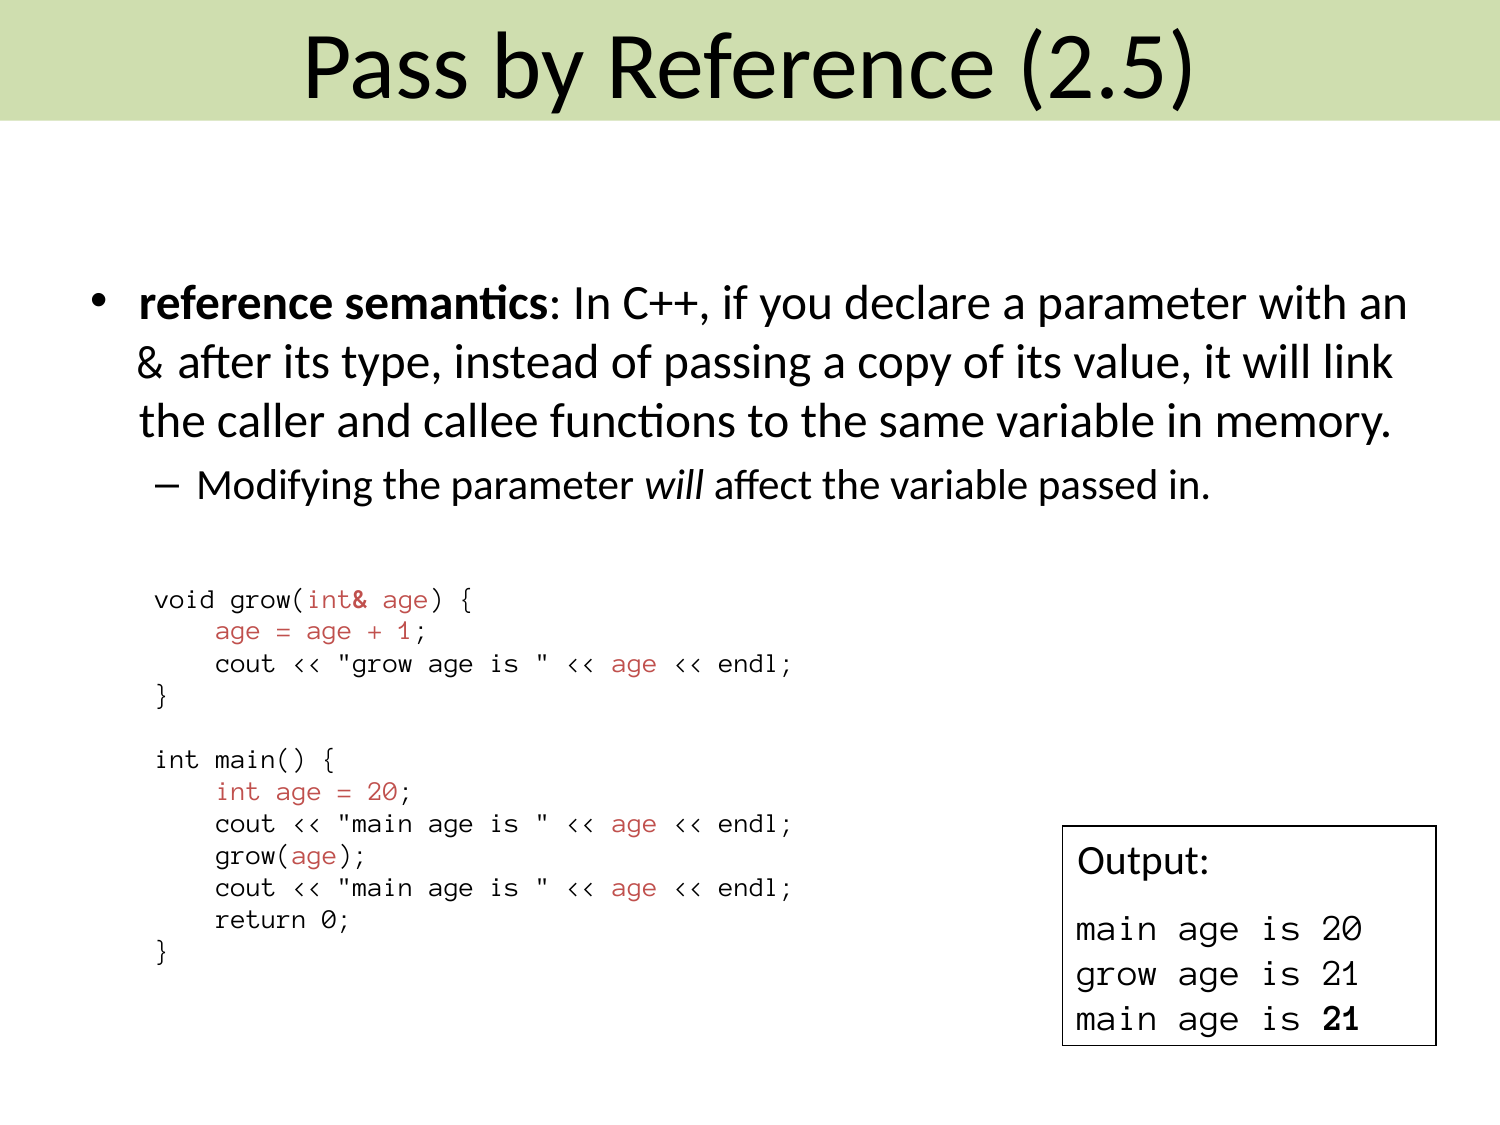

Pass by Reference (2.5)
#
reference semantics: In C++, if you declare a parameter with an & after its type, instead of passing a copy of its value, it will link the caller and callee functions to the same variable in memory.
Modifying the parameter will affect the variable passed in.

void grow(int& age) {
    age = age + 1;
    cout << "grow age is " << age << endl;
}

int main() {
    int age = 20;
    cout << "main age is " << age << endl;
    grow(age);
    cout << "main age is " << age << endl;
    return 0;
}
Output:

main age is 20
grow age is 21
main age is 21